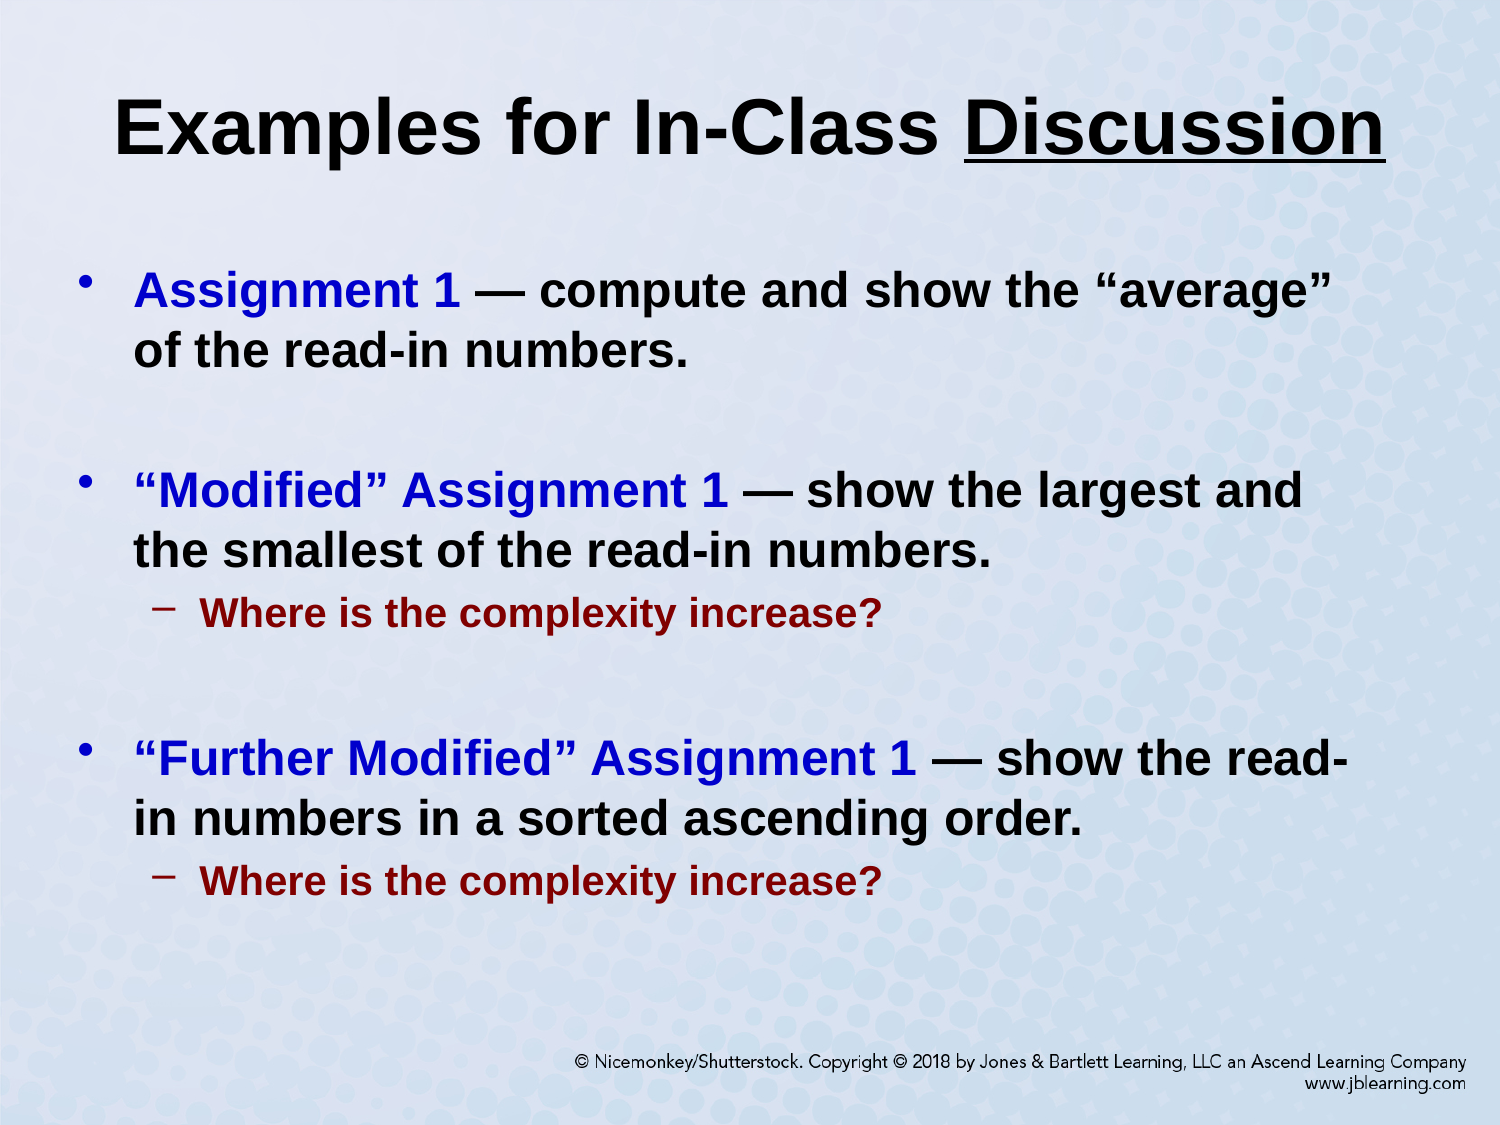

# Examples for In-Class Discussion
Assignment 1 — compute and show the “average” of the read-in numbers.

“Modified” Assignment 1 — show the largest and the smallest of the read-in numbers.
Where is the complexity increase?

“Further Modified” Assignment 1 — show the read-in numbers in a sorted ascending order.
Where is the complexity increase?